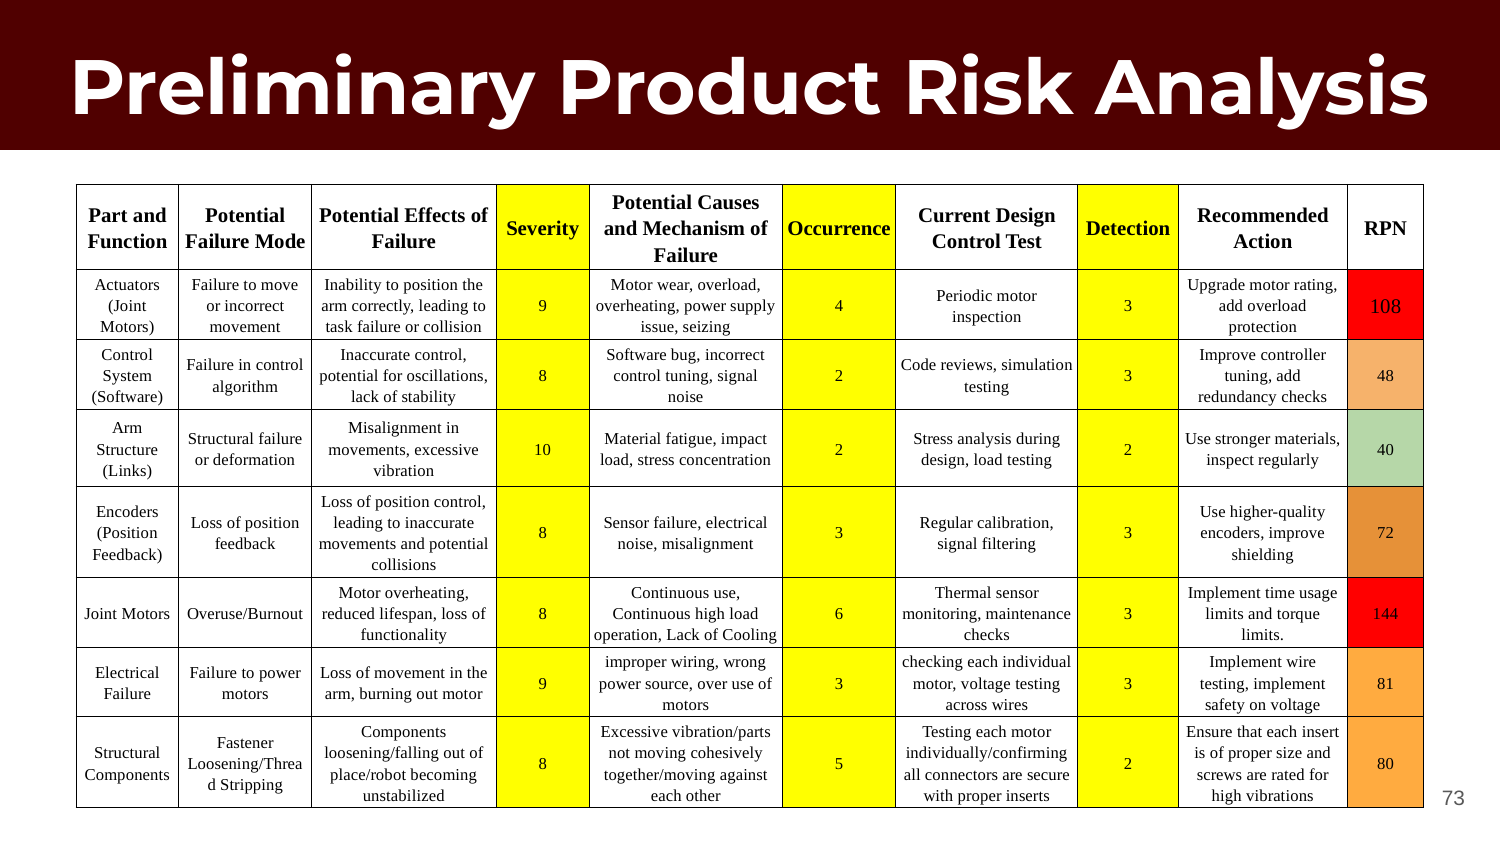

# Preliminary Product Risk Analysis

| Part and Function | Potential Failure Mode | Potential Effects of Failure | Severity | Potential Causes and Mechanism of Failure | Occurrence | Current Design Control Test | Detection | Recommended Action | RPN |
| --- | --- | --- | --- | --- | --- | --- | --- | --- | --- |
| Actuators (Joint Motors) | Failure to move or incorrect movement | Inability to position the arm correctly, leading to task failure or collision | 9 | Motor wear, overload, overheating, power supply issue, seizing | 4 | Periodic motor inspection | 3 | Upgrade motor rating, add overload protection | 108 |
| Control System (Software) | Failure in control algorithm | Inaccurate control, potential for oscillations, lack of stability | 8 | Software bug, incorrect control tuning, signal noise | 2 | Code reviews, simulation testing | 3 | Improve controller tuning, add redundancy checks | 48 |
| Arm Structure (Links) | Structural failure or deformation | Misalignment in movements, excessive vibration | 10 | Material fatigue, impact load, stress concentration | 2 | Stress analysis during design, load testing | 2 | Use stronger materials, inspect regularly | 40 |
| Encoders (Position Feedback) | Loss of position feedback | Loss of position control, leading to inaccurate movements and potential collisions | 8 | Sensor failure, electrical noise, misalignment | 3 | Regular calibration, signal filtering | 3 | Use higher-quality encoders, improve shielding | 72 |
| Joint Motors | Overuse/Burnout | Motor overheating, reduced lifespan, loss of functionality | 8 | Continuous use, Continuous high load operation, Lack of Cooling | 6 | Thermal sensor monitoring, maintenance checks | 3 | Implement time usage limits and torque limits. | 144 |
| Electrical Failure | Failure to power motors | Loss of movement in the arm, burning out motor | 9 | improper wiring, wrong power source, over use of motors | 3 | checking each individual motor, voltage testing across wires | 3 | Implement wire testing, implement safety on voltage | 81 |
| Structural Components | Fastener Loosening/Thread Stripping | Components loosening/falling out of place/robot becoming unstabilized | 8 | Excessive vibration/parts not moving cohesively together/moving against each other | 5 | Testing each motor individually/confirming all connectors are secure with proper inserts | 2 | Ensure that each insert is of proper size and screws are rated for high vibrations | 80 |
73